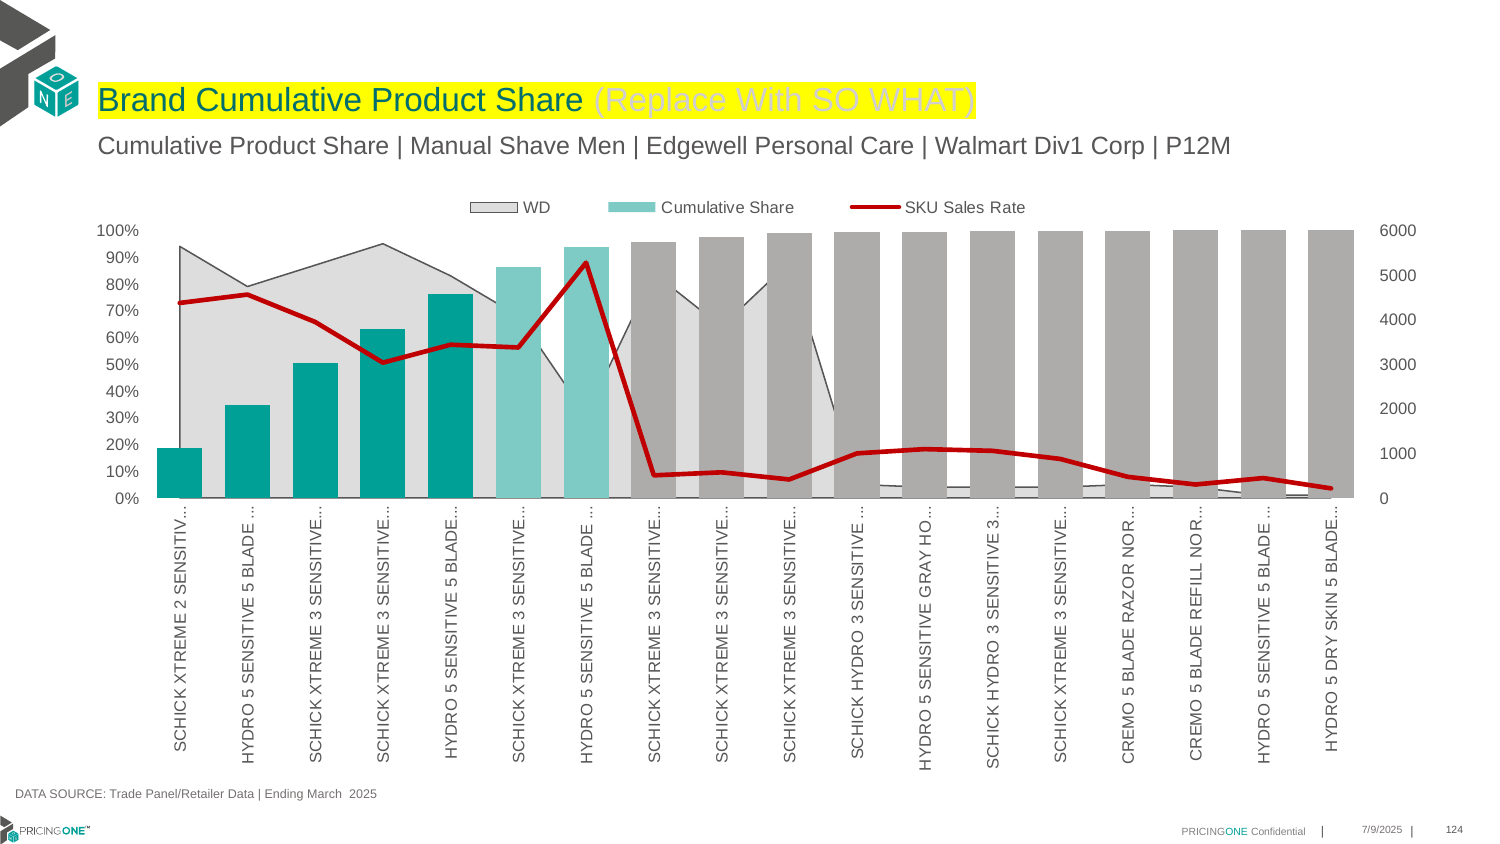

# Brand Cumulative Product Share (Replace With SO WHAT)
Cumulative Product Share | Manual Shave Men | Edgewell Personal Care | Walmart Div1 Corp | P12M

### Chart

| Category | WD | Cumulative Share | SKU Sales Rate |
|---|---|---|---|
| SCHICK XTREME 2 SENSITIVE 2 BLADE DISPOSABLE NORMAL 12CT | 0.94 | 0.18527553428653218 | 4372.0 |
| HYDRO 5 SENSITIVE 5 BLADE REFILL SENSITIVE 6CT | 0.79 | 0.34768241030230207 | 4560.025316455696 |
| SCHICK XTREME 3 SENSITIVE GREEN 3 BLADE DISPOSABLE SENSITIVE 8CT | 0.87 | 0.5024513726559805 | 3945.977011494253 |
| SCHICK XTREME 3 SENSITIVE BLACK 3 BLADE DISPOSABLE SENSITIVE 4CT | 0.95 | 0.6323450450714447 | 3032.8736842105263 |
| HYDRO 5 SENSITIVE 5 BLADE RAZOR SENSITIVE 3CT | 0.83 | 0.7608799244413686 | 3435.0481927710844 |
| SCHICK XTREME 3 SENSITIVE BLACK GREEN 3 BLADE DISPOSABLE SENSITIVE 12CT | 0.68 | 0.8642897556291405 | 3373.205882352941 |
| HYDRO 5 SENSITIVE 5 BLADE REFILL SENSITIVE 12CT | 0.31 | 0.938017126923623 | 5275.419354838709 |
| SCHICK XTREME 3 SENSITIVE GREEN BLACK 3 BLADE DISPOSABLE SENSITIVE 8CT | 0.84 | 0.9571817892878959 | 506.07142857142856 |
| SCHICK XTREME 3 SENSITIVE GREEN BLACK 3 BLADE DISPOSABLE SENSITIVE 12CT | 0.64 | 0.9737623103990045 | 574.65625 |
| SCHICK XTREME 3 SENSITIVE GREEN BLACK 3 BLADE DISPOSABLE SENSITIVE 4CT | 0.88 | 0.9901579923765127 | 413.27272727272725 |
| SCHICK HYDRO 3 SENSITIVE 3 BLADE RAZOR SENSITIVE 4CT | 0.05 | 0.9924103248435066 | 999.2 |
| HYDRO 5 SENSITIVE GRAY HOLIDAY GIFT PACK 5 BLADE RAZOR SENSITIVE 3CT | 0.04 | 0.9943844969557896 | 1094.75 |
| SCHICK HYDRO 3 SENSITIVE 3 BLADE REFILL SENSITIVE 5CT | 0.04 | 0.9962883400318734 | 1055.75 |
| SCHICK XTREME 3 SENSITIVE GREEN HOLIDAY GIFT PACK 3 BLADE DISPOSABLE SENSITIVE 8CT | 0.04 | 0.9978644317661829 | 874.0 |
| CREMO 5 BLADE RAZOR NORMAL 2CT | 0.05 | 0.9989297363337382 | 472.6 |
| CREMO 5 BLADE REFILL NORMAL 4CT | 0.04 | 0.9994716305741959 | 300.5 |
| HYDRO 5 SENSITIVE 5 BLADE REFILL SENSITIVE 4CT | 0.01 | 0.9996726994853806 | 446.0 |
| HYDRO 5 DRY SKIN 5 BLADE RAZOR DRY 2CT | 0.01 | 0.9997682748422667 | 212.0 |
DATA SOURCE: Trade Panel/Retailer Data | Ending March  2025

7/9/2025
124